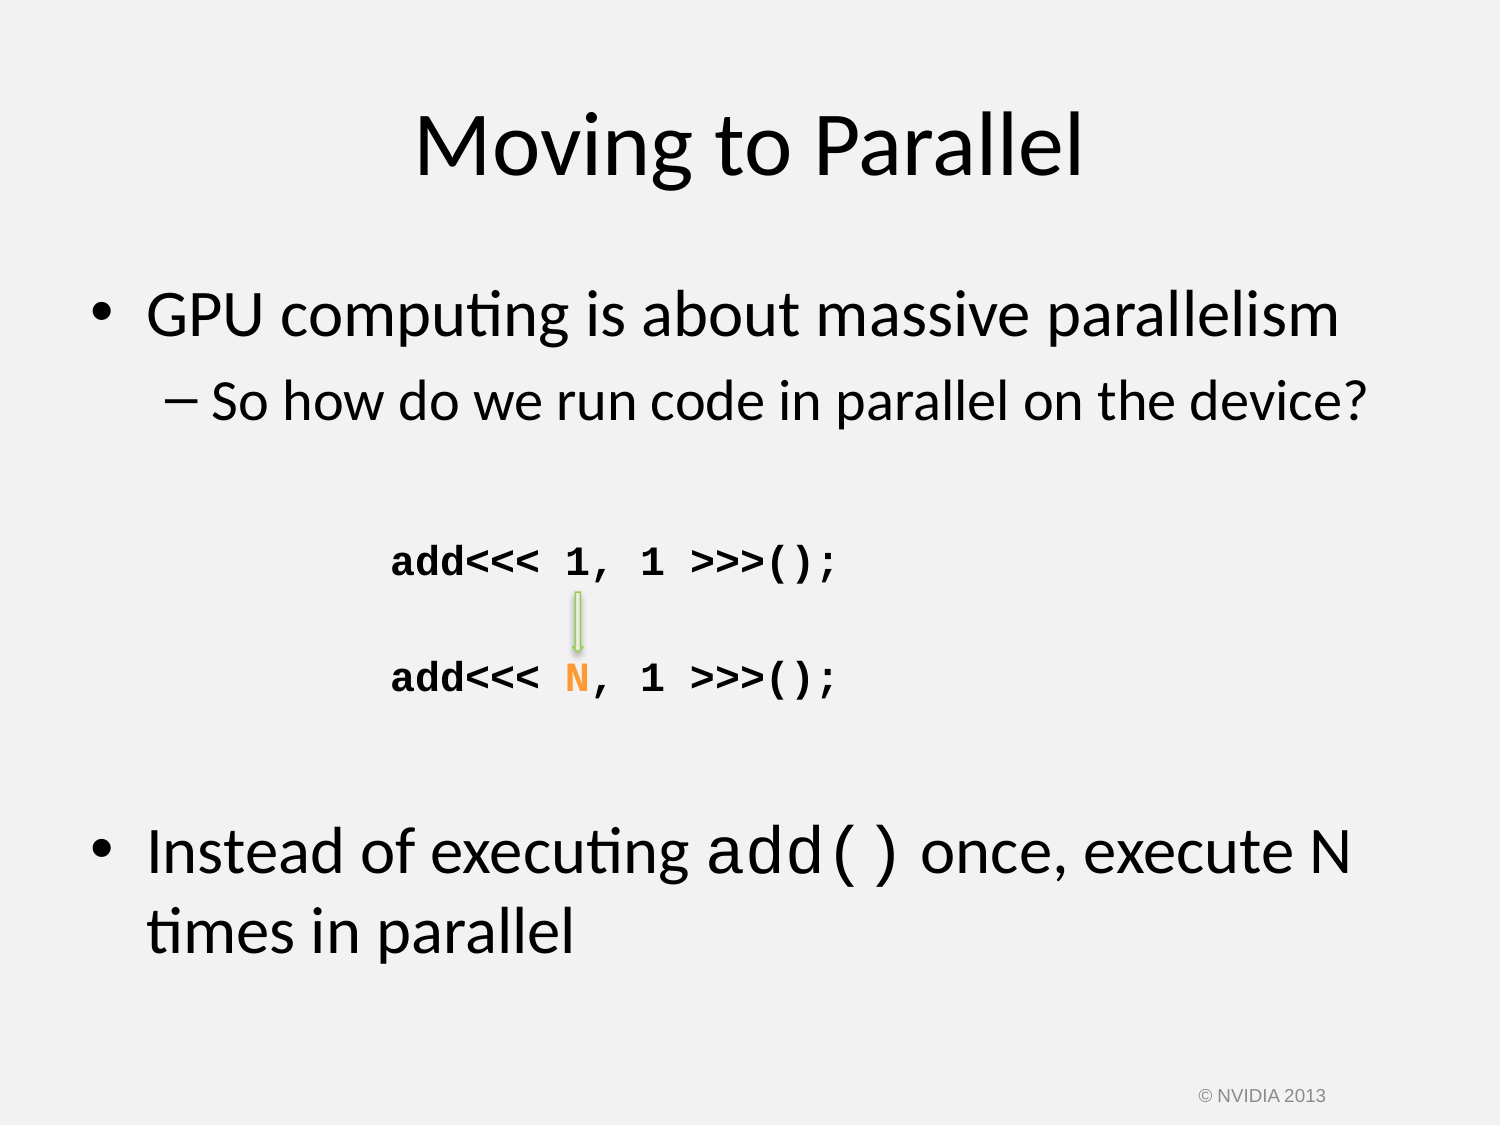

# Moving to Parallel
GPU computing is about massive parallelism
So how do we run code in parallel on the device?

		add<<< 1, 1 >>>();

		add<<< N, 1 >>>();

Instead of executing add() once, execute N times in parallel

© NVIDIA 2013